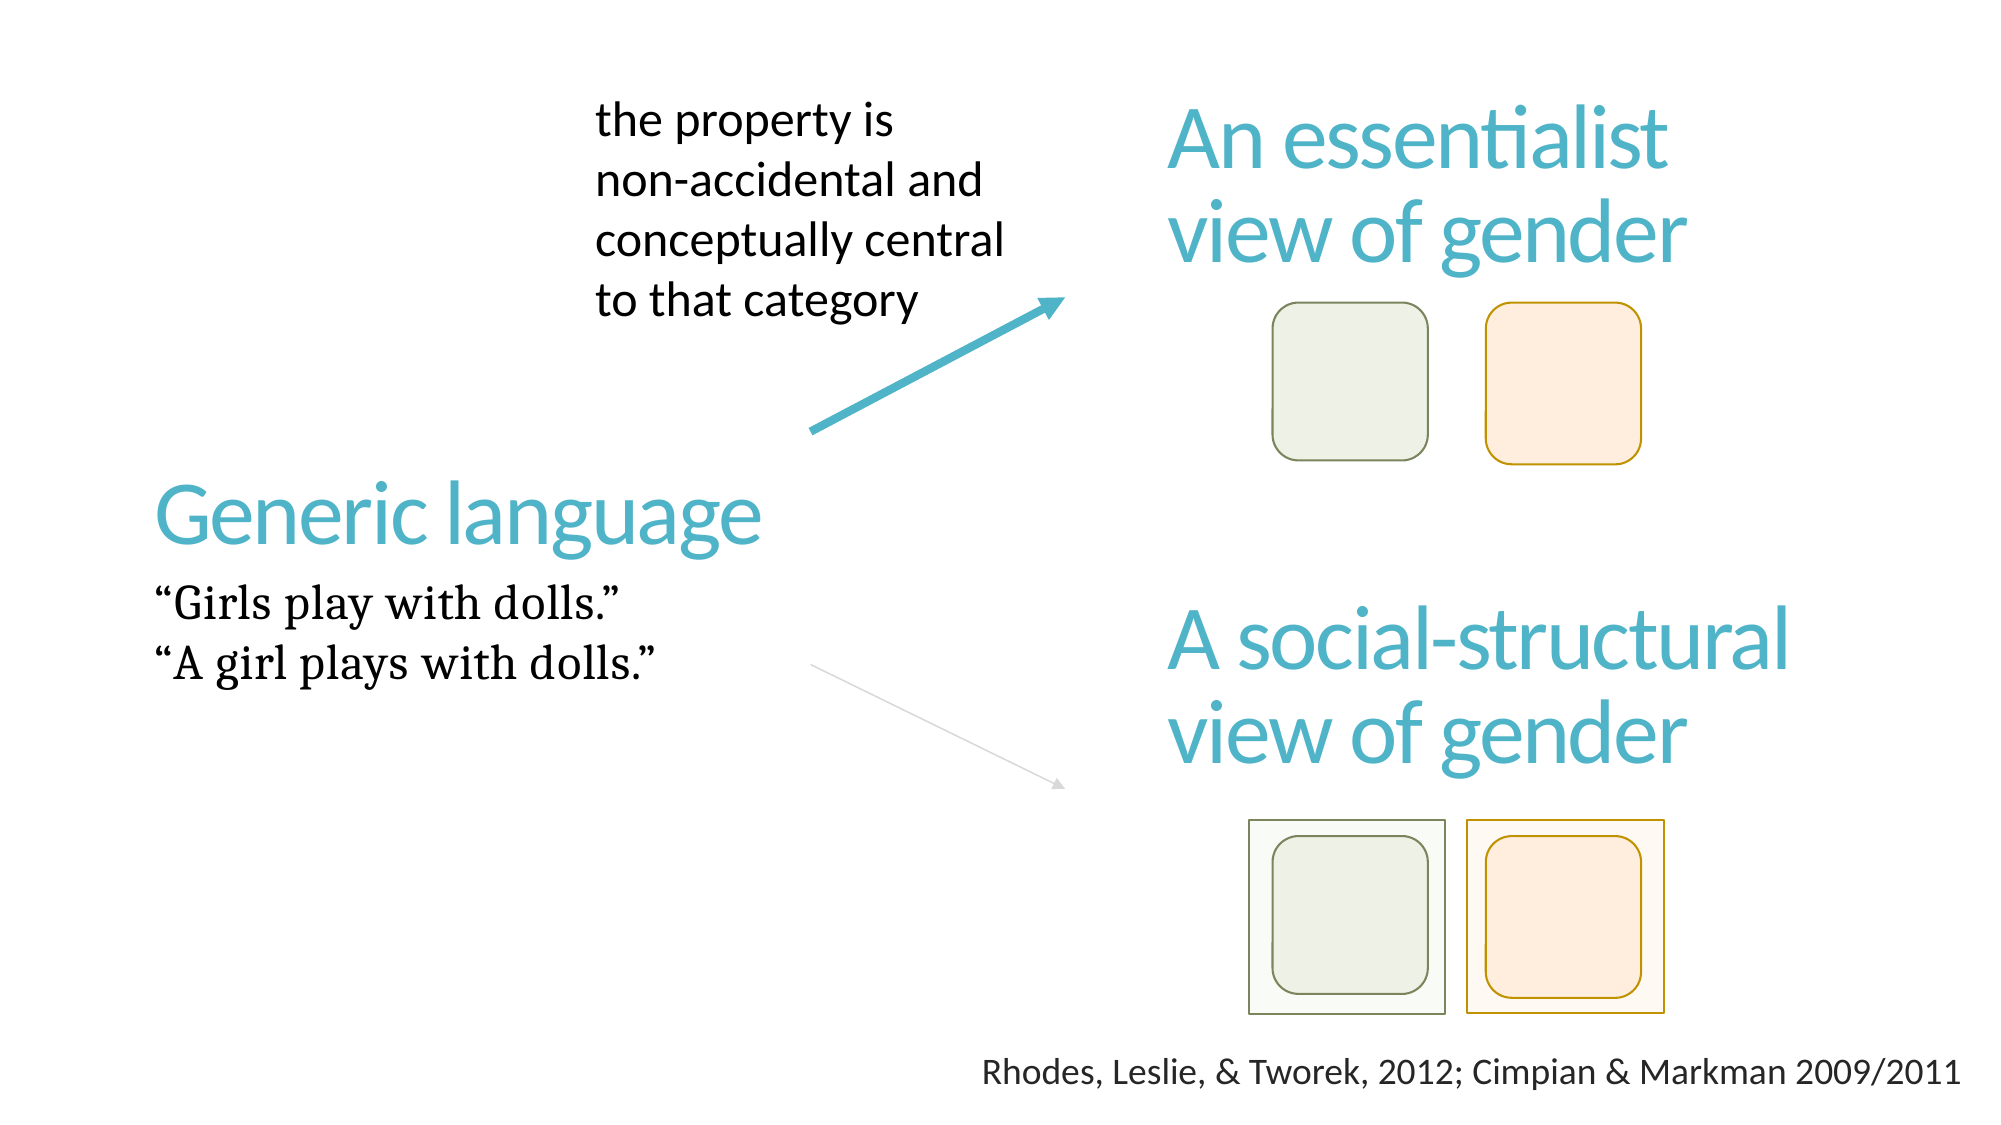

An essentialist
view of gender
the property is
non-accidental and
conceptually central
to that category

Generic language
A social-structural view of gender
“Girls play with dolls.”
“A girl plays with dolls.”

Rhodes, Leslie, & Tworek, 2012; Cimpian & Markman 2009/2011